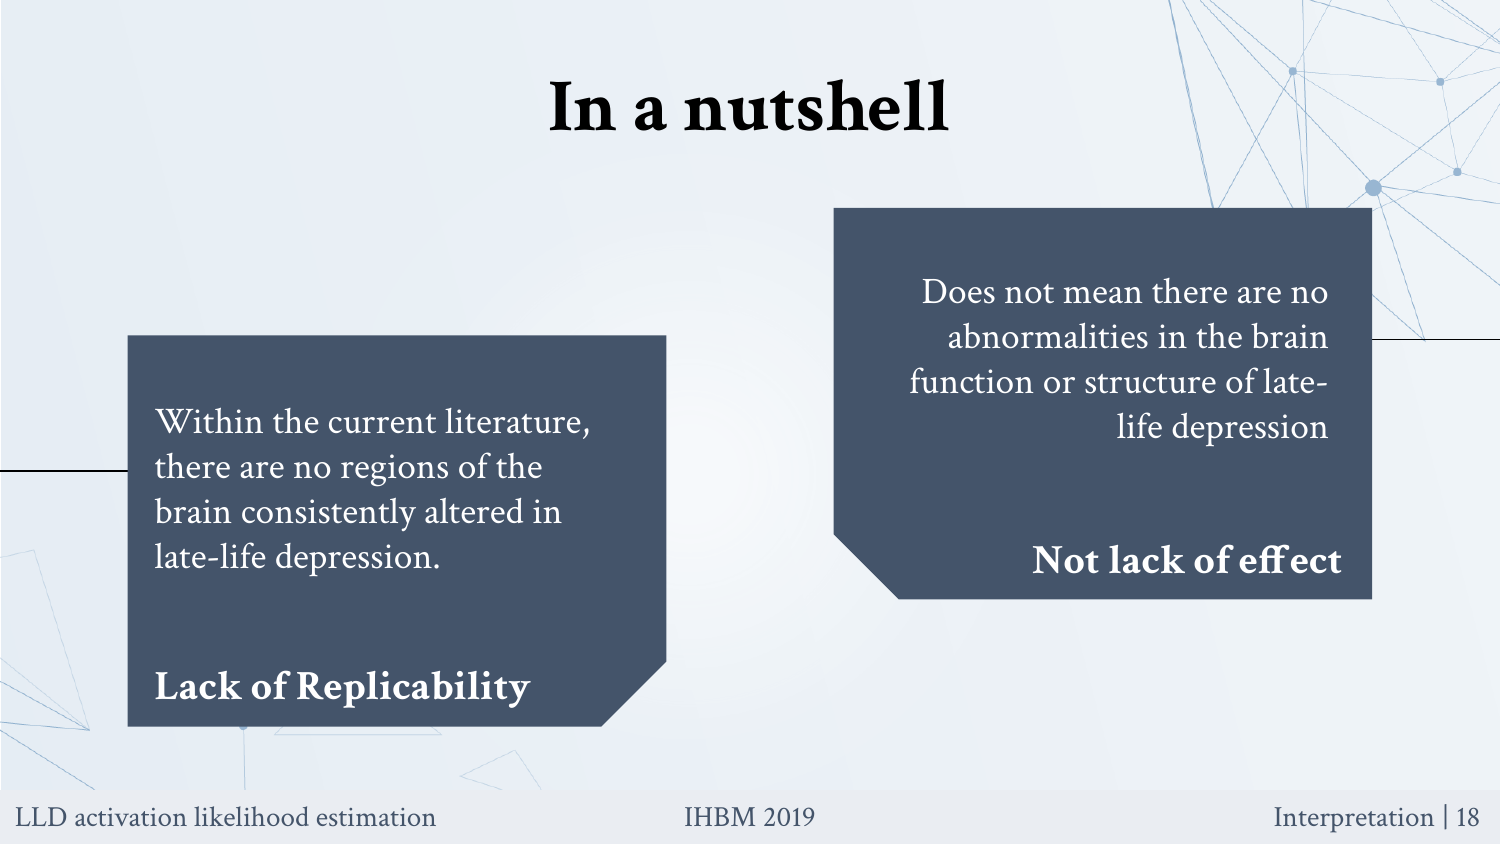

# In a nutshell

Does not mean there are no abnormalities in the brain function or structure of late-life depression

Within the current literature, there are no regions of the brain consistently altered in late-life depression.

Not lack of effect
Lack of Replicability

IHBM 2019
Interpretation | 18
LLD activation likelihood estimation